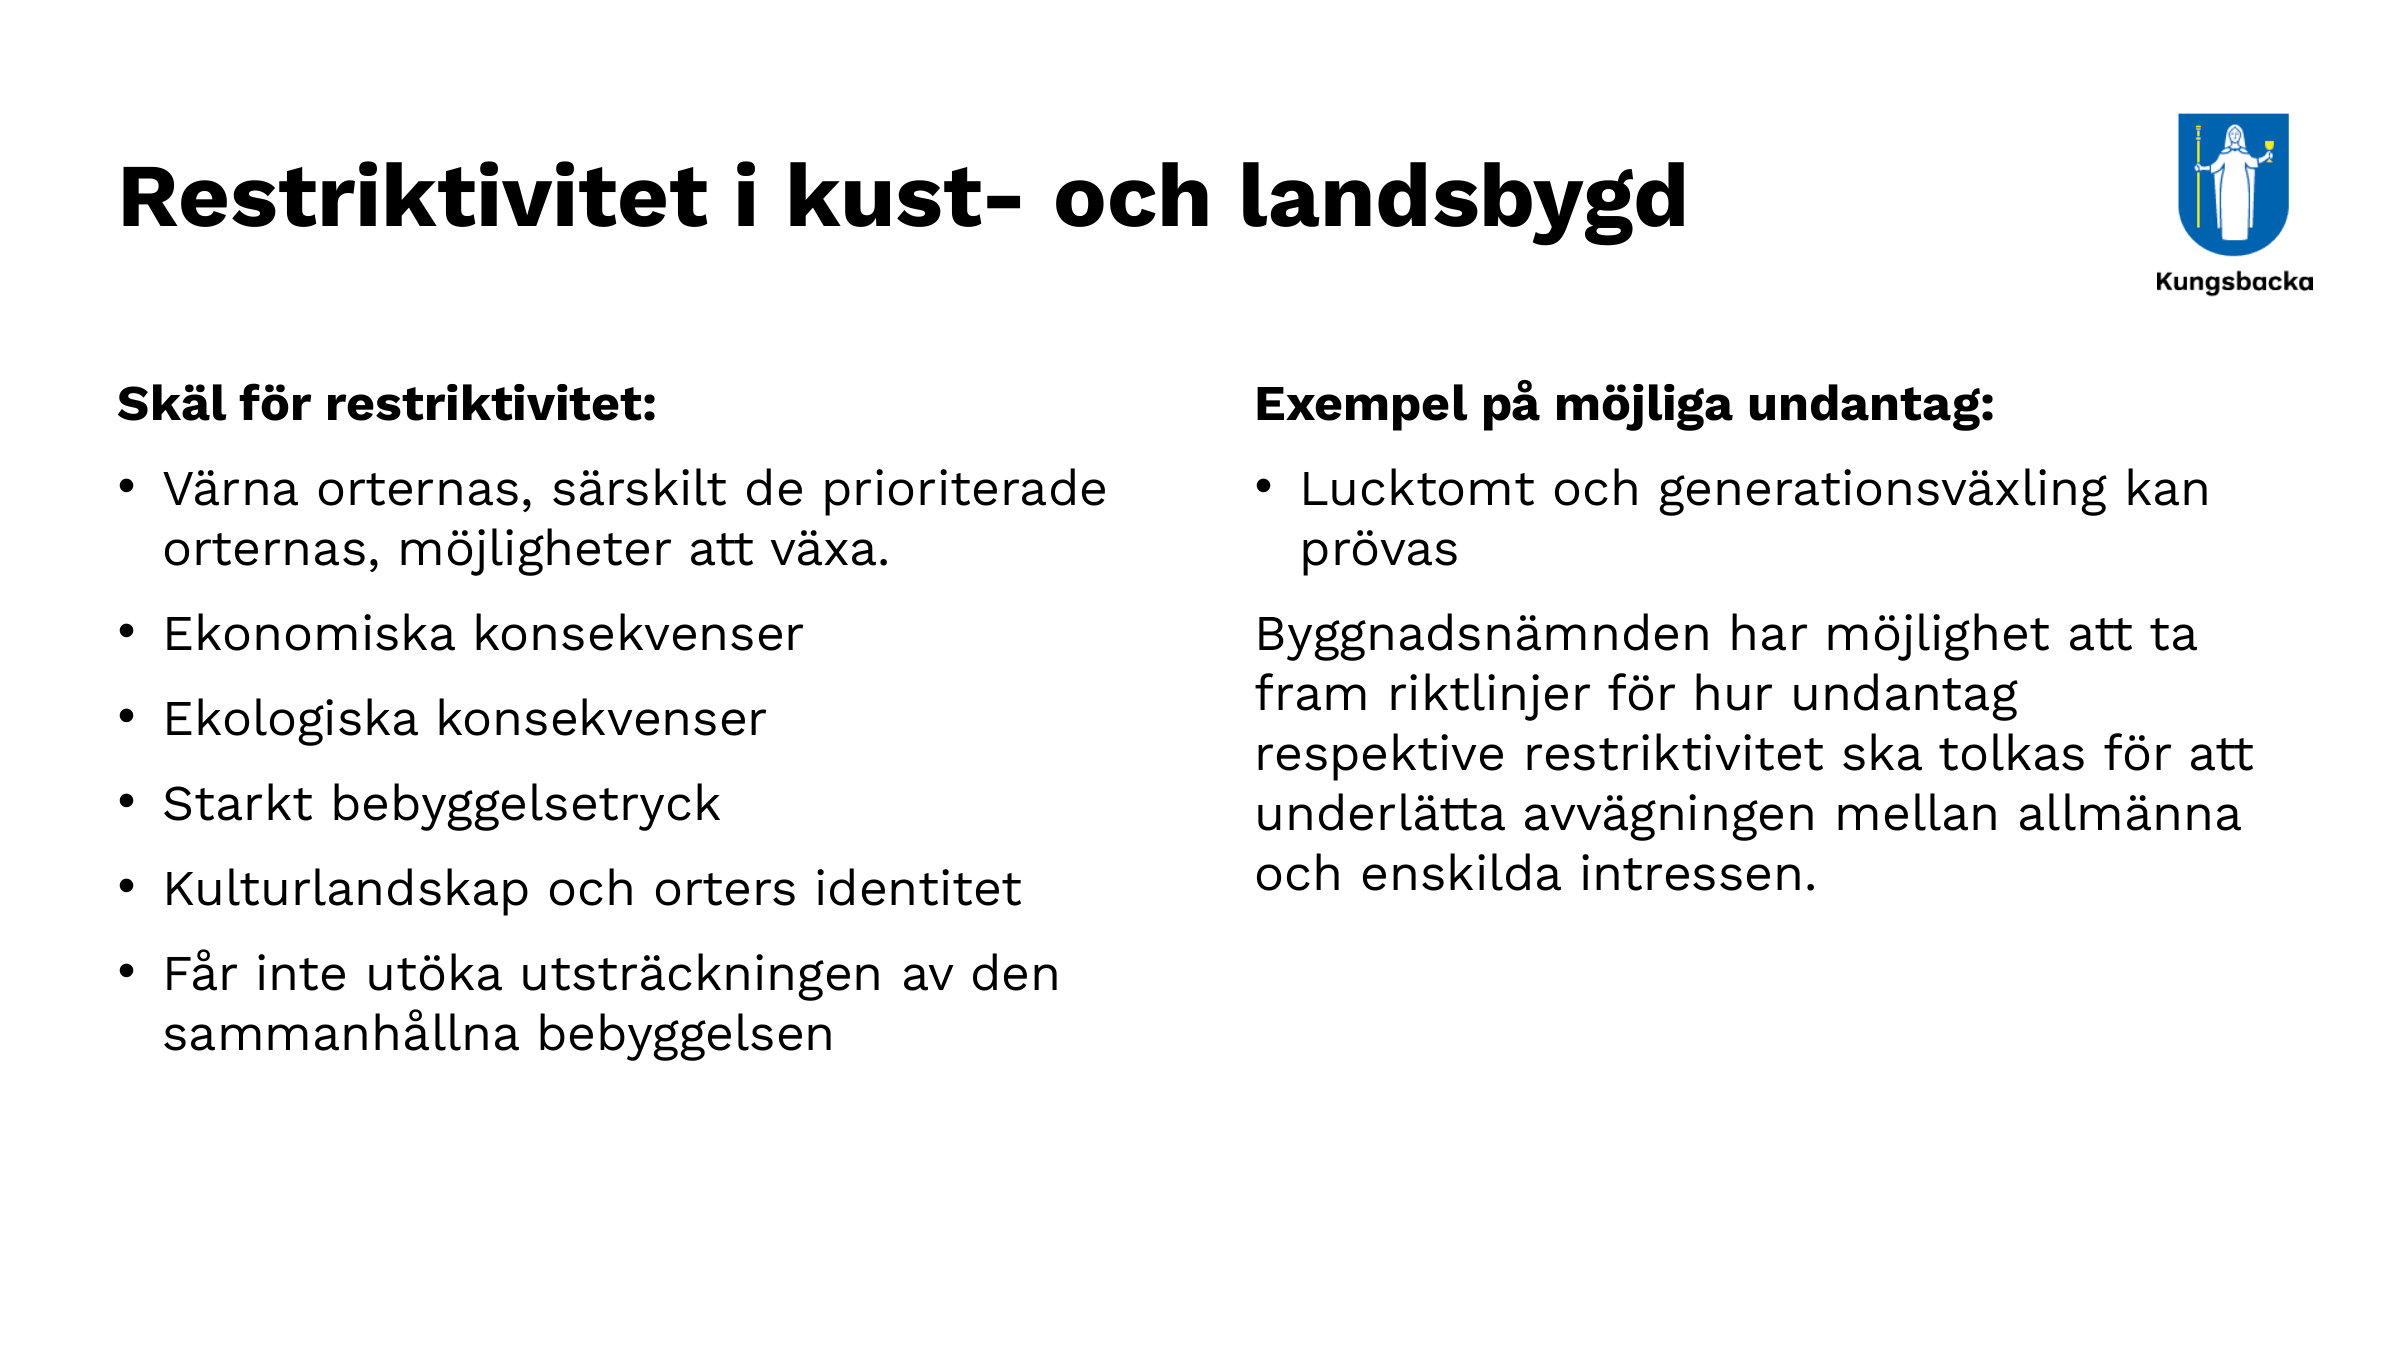

# Restriktivitet i kust- och landsbygd
Skäl för restriktivitet:
Värna orternas, särskilt de prioriterade orternas, möjligheter att växa.
Ekonomiska konsekvenser
Ekologiska konsekvenser
Starkt bebyggelsetryck
Kulturlandskap och orters identitet
Får inte utöka utsträckningen av den sammanhållna bebyggelsen

Exempel på möjliga undantag:
Lucktomt och generationsväxling kan prövas
Byggnadsnämnden har möjlighet att ta fram riktlinjer för hur undantag respektive restriktivitet ska tolkas för att underlätta avvägningen mellan allmänna och enskilda intressen.